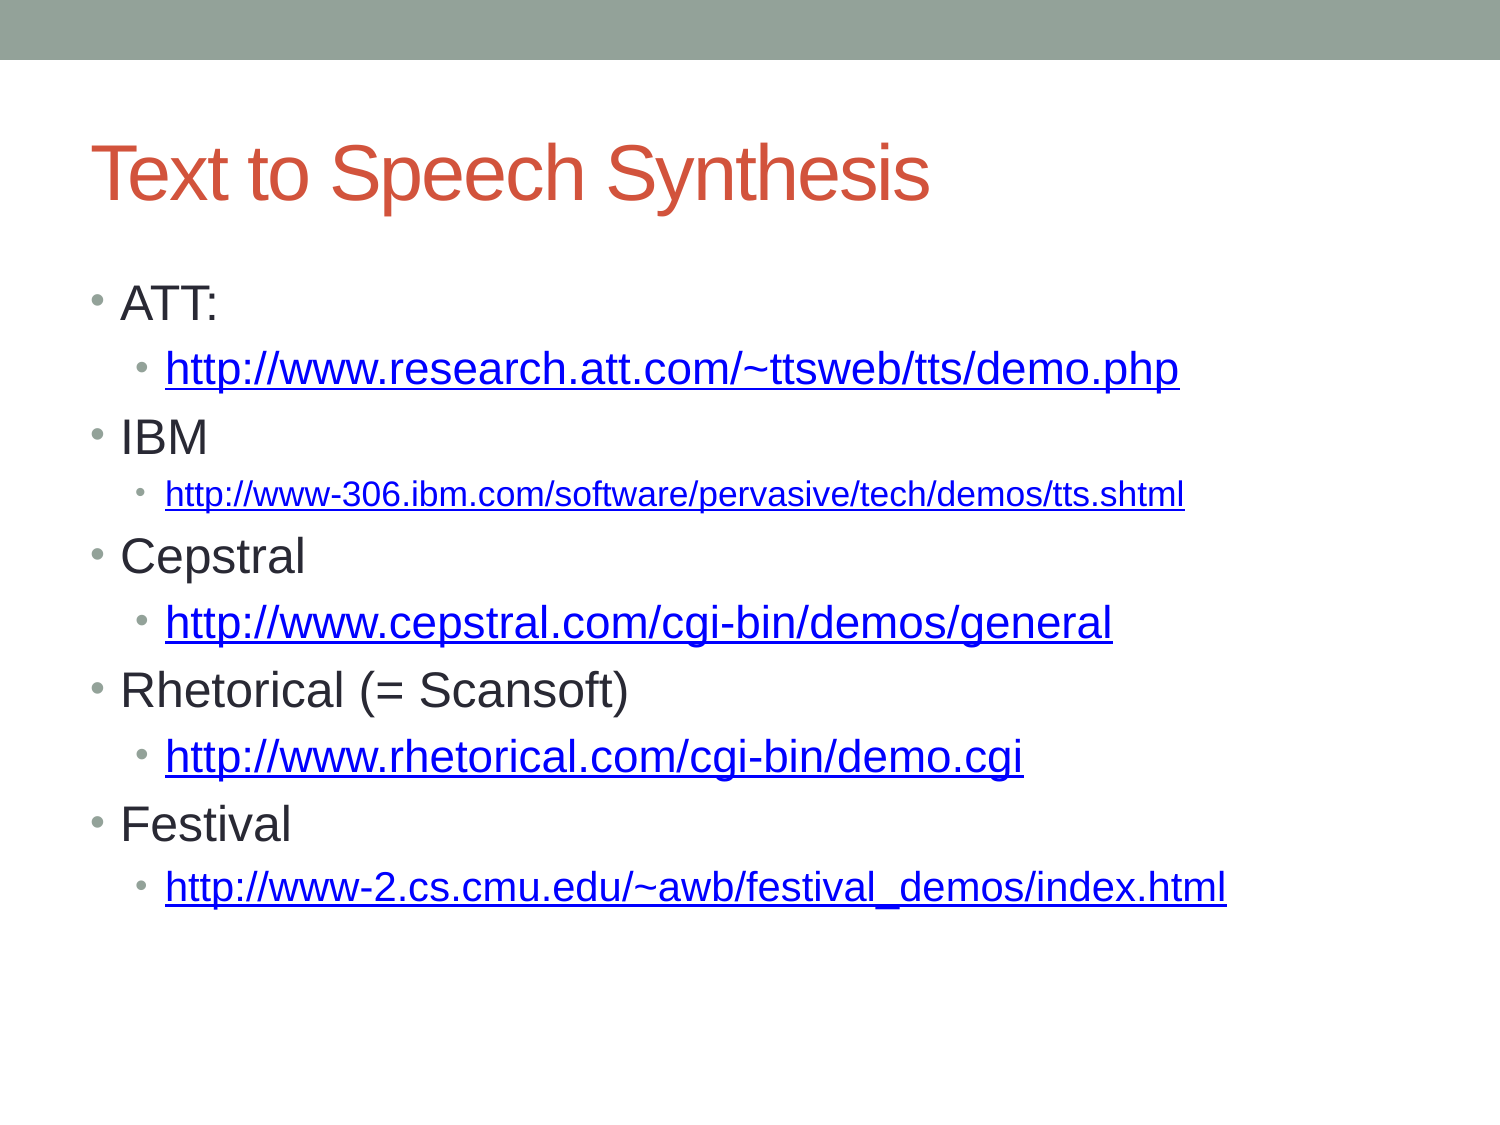

# Text to Speech Synthesis
ATT:
http://www.research.att.com/~ttsweb/tts/demo.php
IBM
http://www-306.ibm.com/software/pervasive/tech/demos/tts.shtml
Cepstral
http://www.cepstral.com/cgi-bin/demos/general
Rhetorical (= Scansoft)
http://www.rhetorical.com/cgi-bin/demo.cgi
Festival
http://www-2.cs.cmu.edu/~awb/festival_demos/index.html